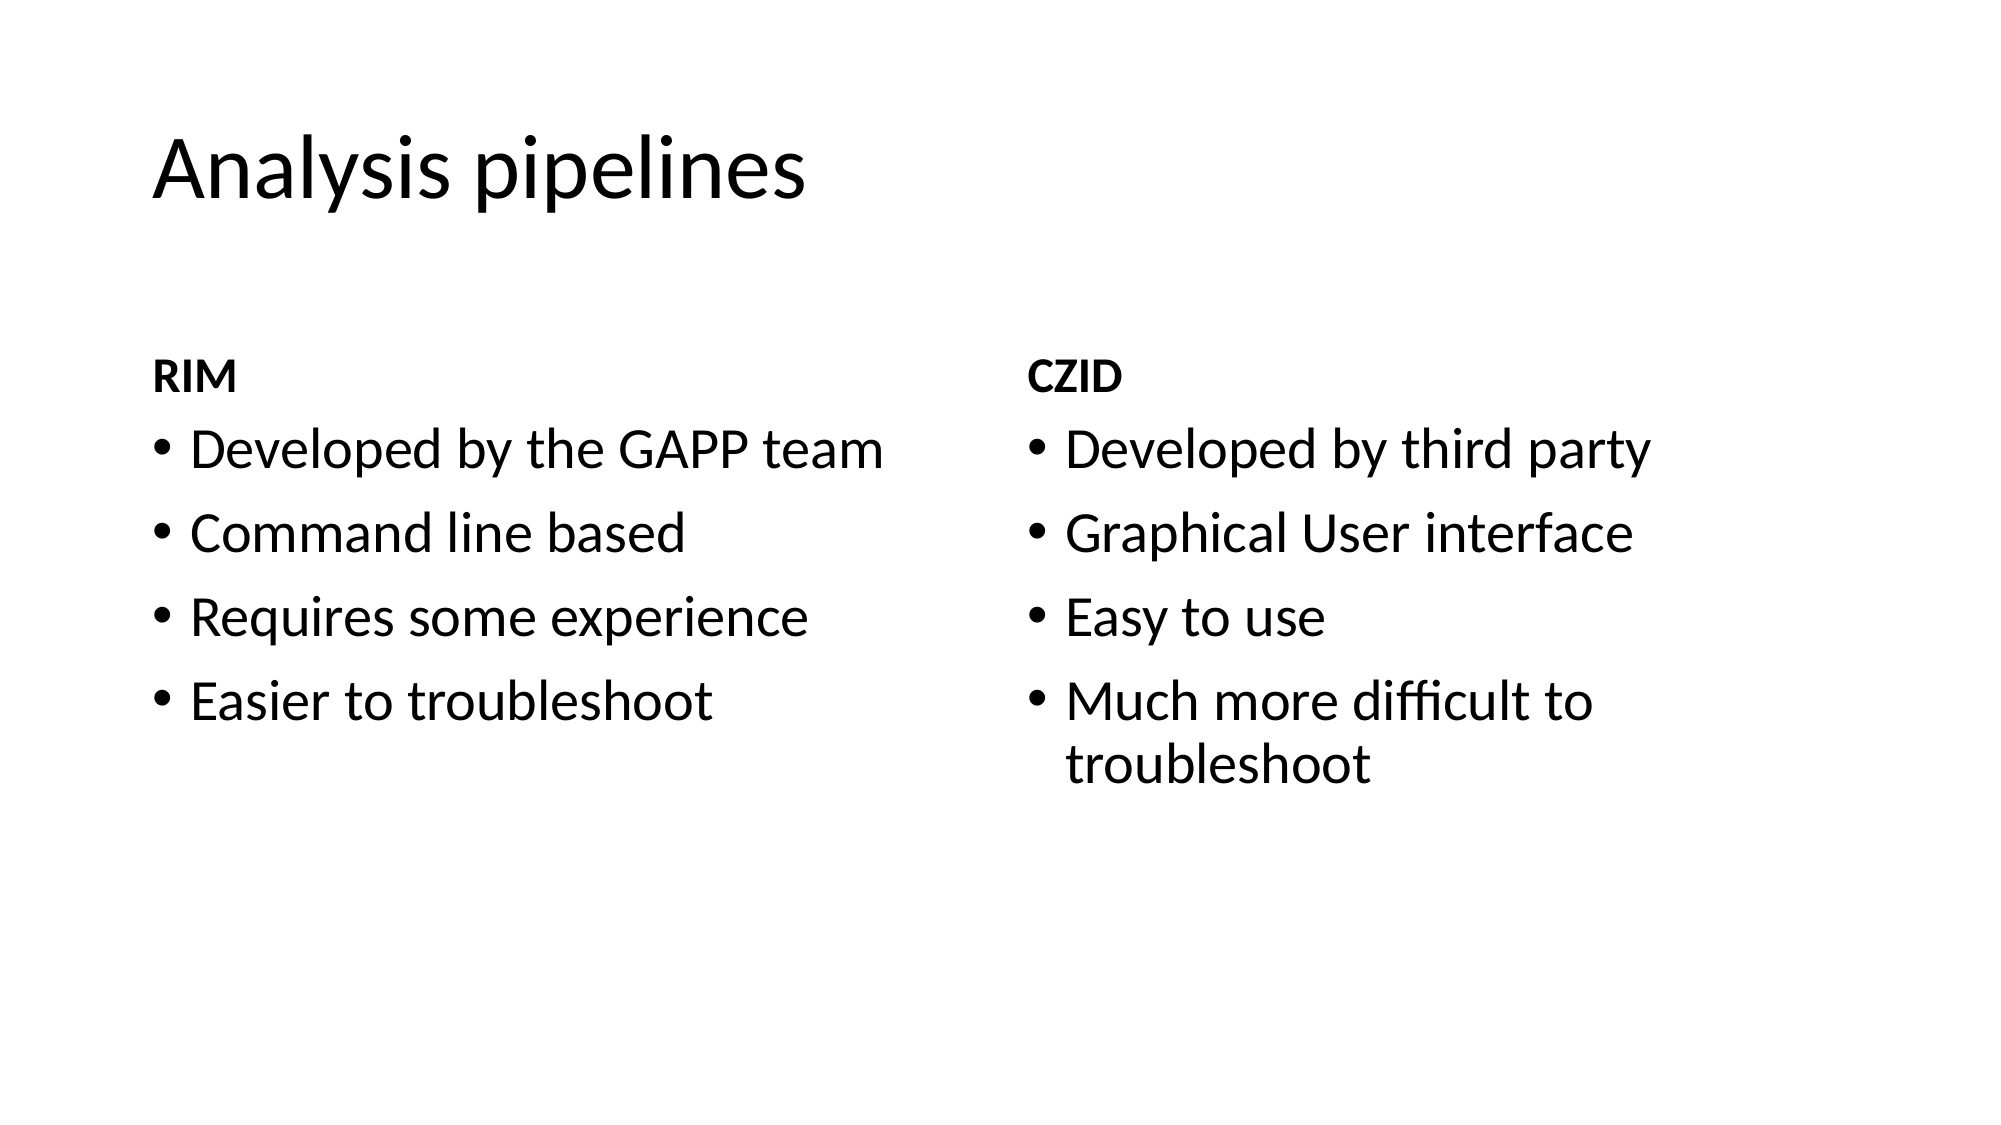

# Analysis pipelines
RIM
CZID
Developed by the GAPP team
Command line based
Requires some experience
Easier to troubleshoot
Developed by third party
Graphical User interface
Easy to use
Much more difficult to troubleshoot